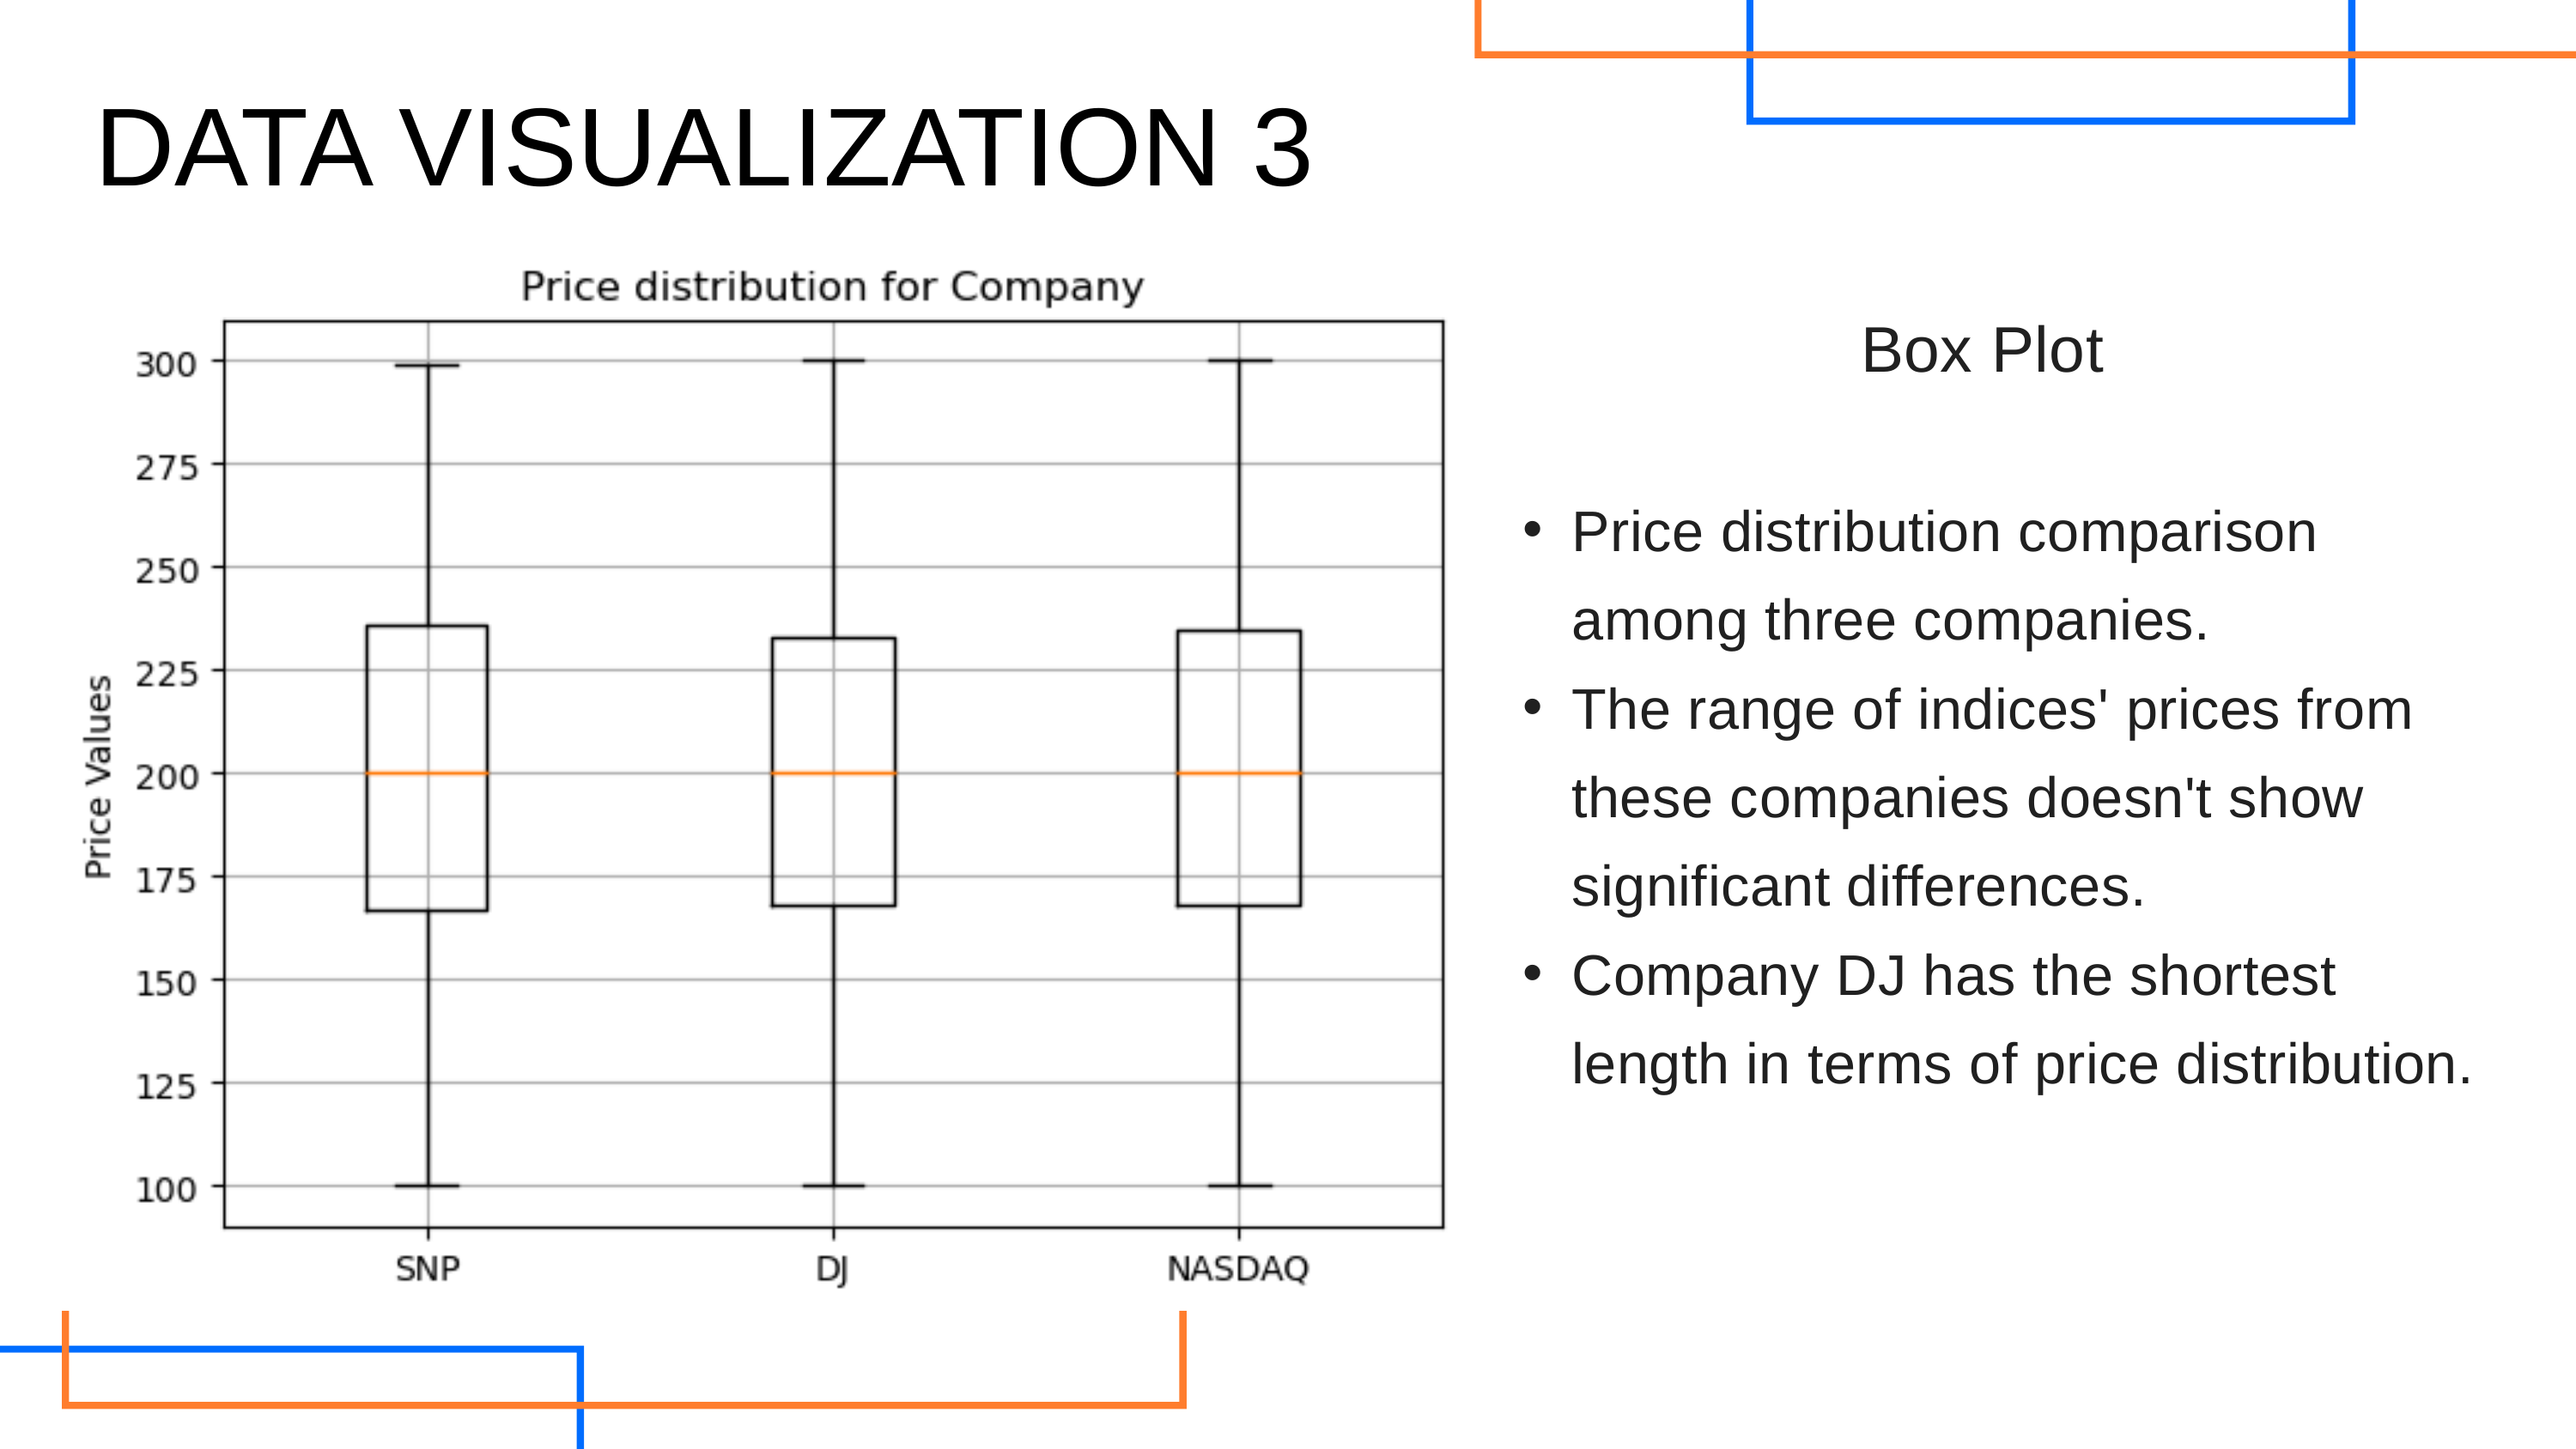

DATA VISUALIZATION 3

Box Plot

Price distribution comparison among three companies.
The range of indices' prices from these companies doesn't show significant differences.
Company DJ has the shortest length in terms of price distribution.